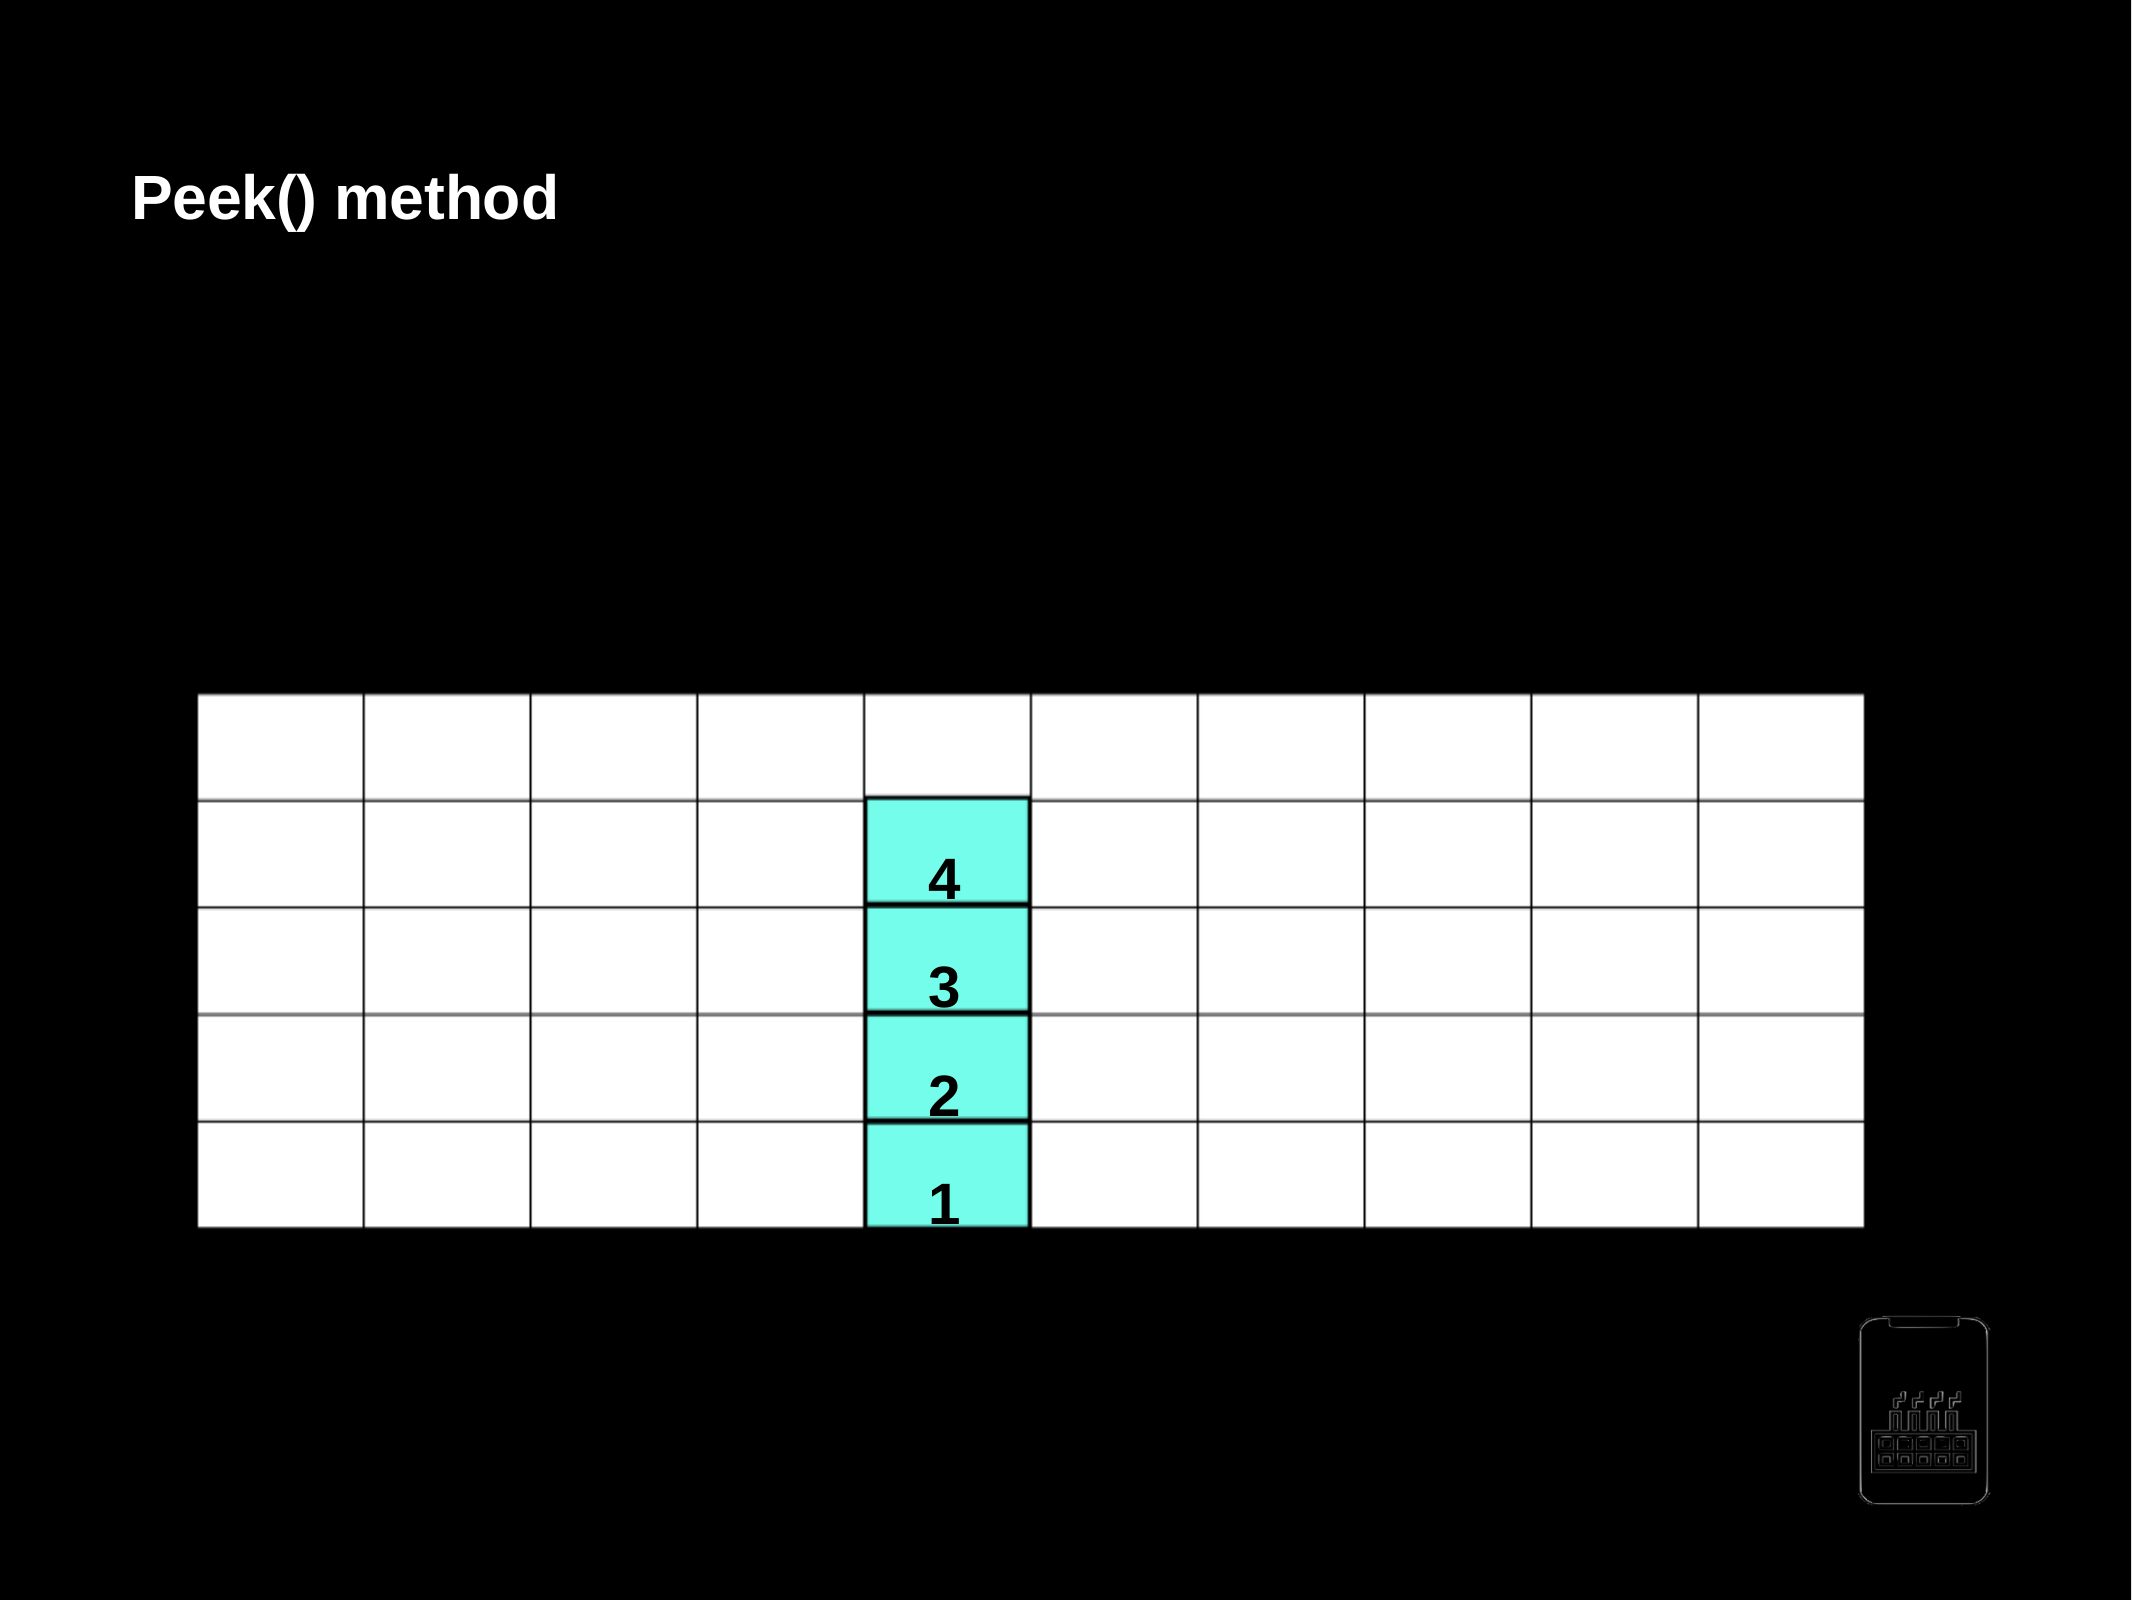

Peek() method
customStack =[1,2,3,4]
customStack.peek()
4

4 3 2 1

AppMillers
www.appmillers.com